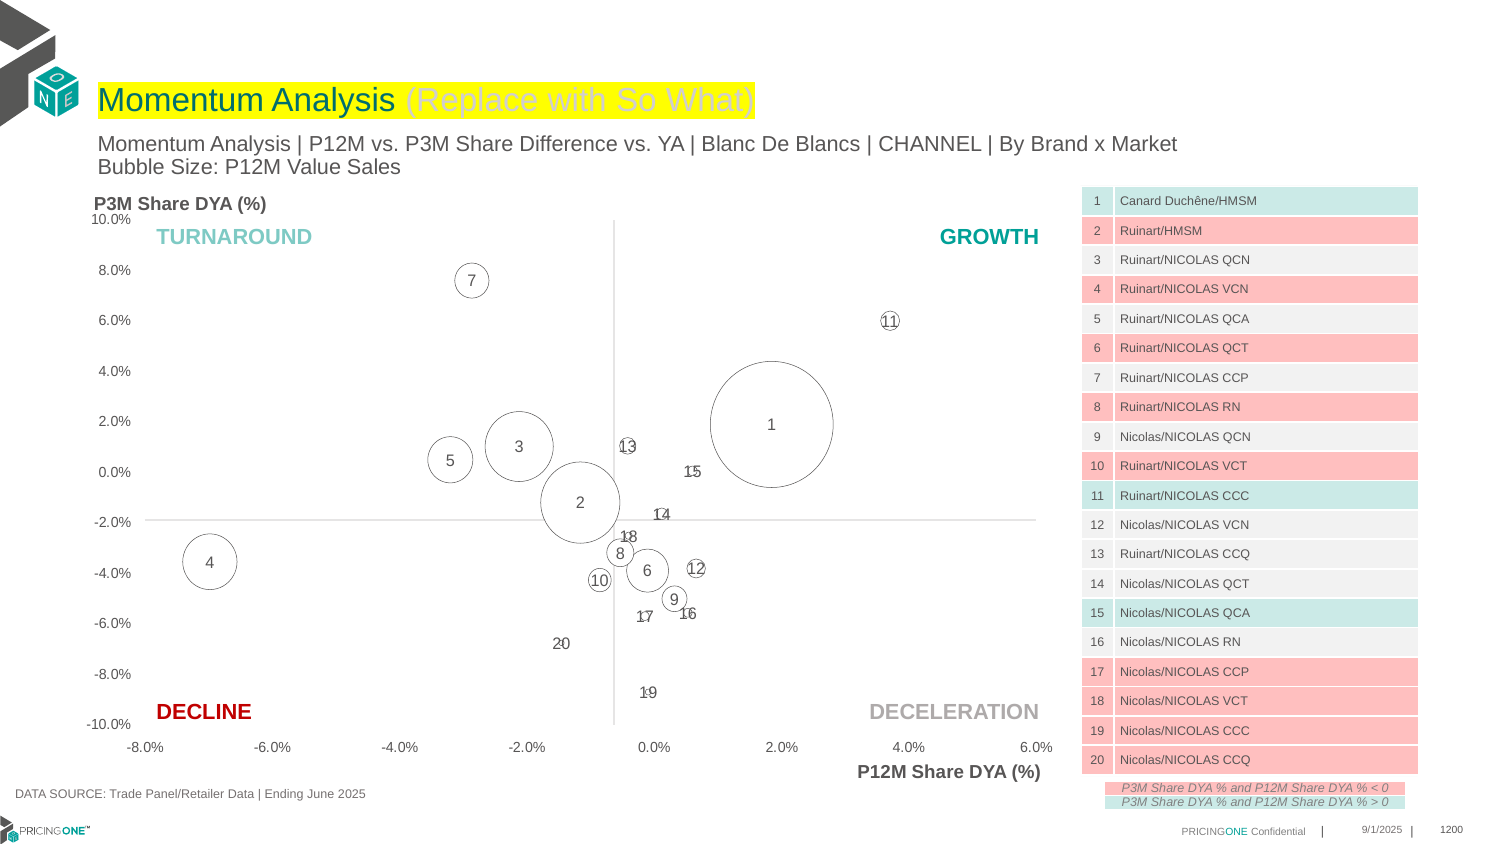

# Momentum Analysis (Replace with So What)
Momentum Analysis | P12M vs. P3M Share Difference vs. YA | Blanc De Blancs | CHANNEL | By Brand x Market
Bubble Size: P12M Value Sales

| 1 | Canard Duchêne/HMSM |
| --- | --- |
| 2 | Ruinart/HMSM |
| 3 | Ruinart/NICOLAS QCN |
| 4 | Ruinart/NICOLAS VCN |
| 5 | Ruinart/NICOLAS QCA |
| 6 | Ruinart/NICOLAS QCT |
| 7 | Ruinart/NICOLAS CCP |
| 8 | Ruinart/NICOLAS RN |
| 9 | Nicolas/NICOLAS QCN |
| 10 | Ruinart/NICOLAS VCT |
| 11 | Ruinart/NICOLAS CCC |
| 12 | Nicolas/NICOLAS VCN |
| 13 | Ruinart/NICOLAS CCQ |
| 14 | Nicolas/NICOLAS QCT |
| 15 | Nicolas/NICOLAS QCA |
| 16 | Nicolas/NICOLAS RN |
| 17 | Nicolas/NICOLAS CCP |
| 18 | Nicolas/NICOLAS VCT |
| 19 | Nicolas/NICOLAS CCC |
| 20 | Nicolas/NICOLAS CCQ |
P3M Share DYA (%)

### Chart

| Category | P3M Value Share |
|---|---|
TURNAROUND
GROWTH
DECLINE
DECELERATION
P12M Share DYA (%)
DATA SOURCE: Trade Panel/Retailer Data | Ending June 2025
| P3M Share DYA % and P12M Share DYA % < 0 |
| --- |
| P3M Share DYA % and P12M Share DYA % > 0 |

9/1/2025
1200